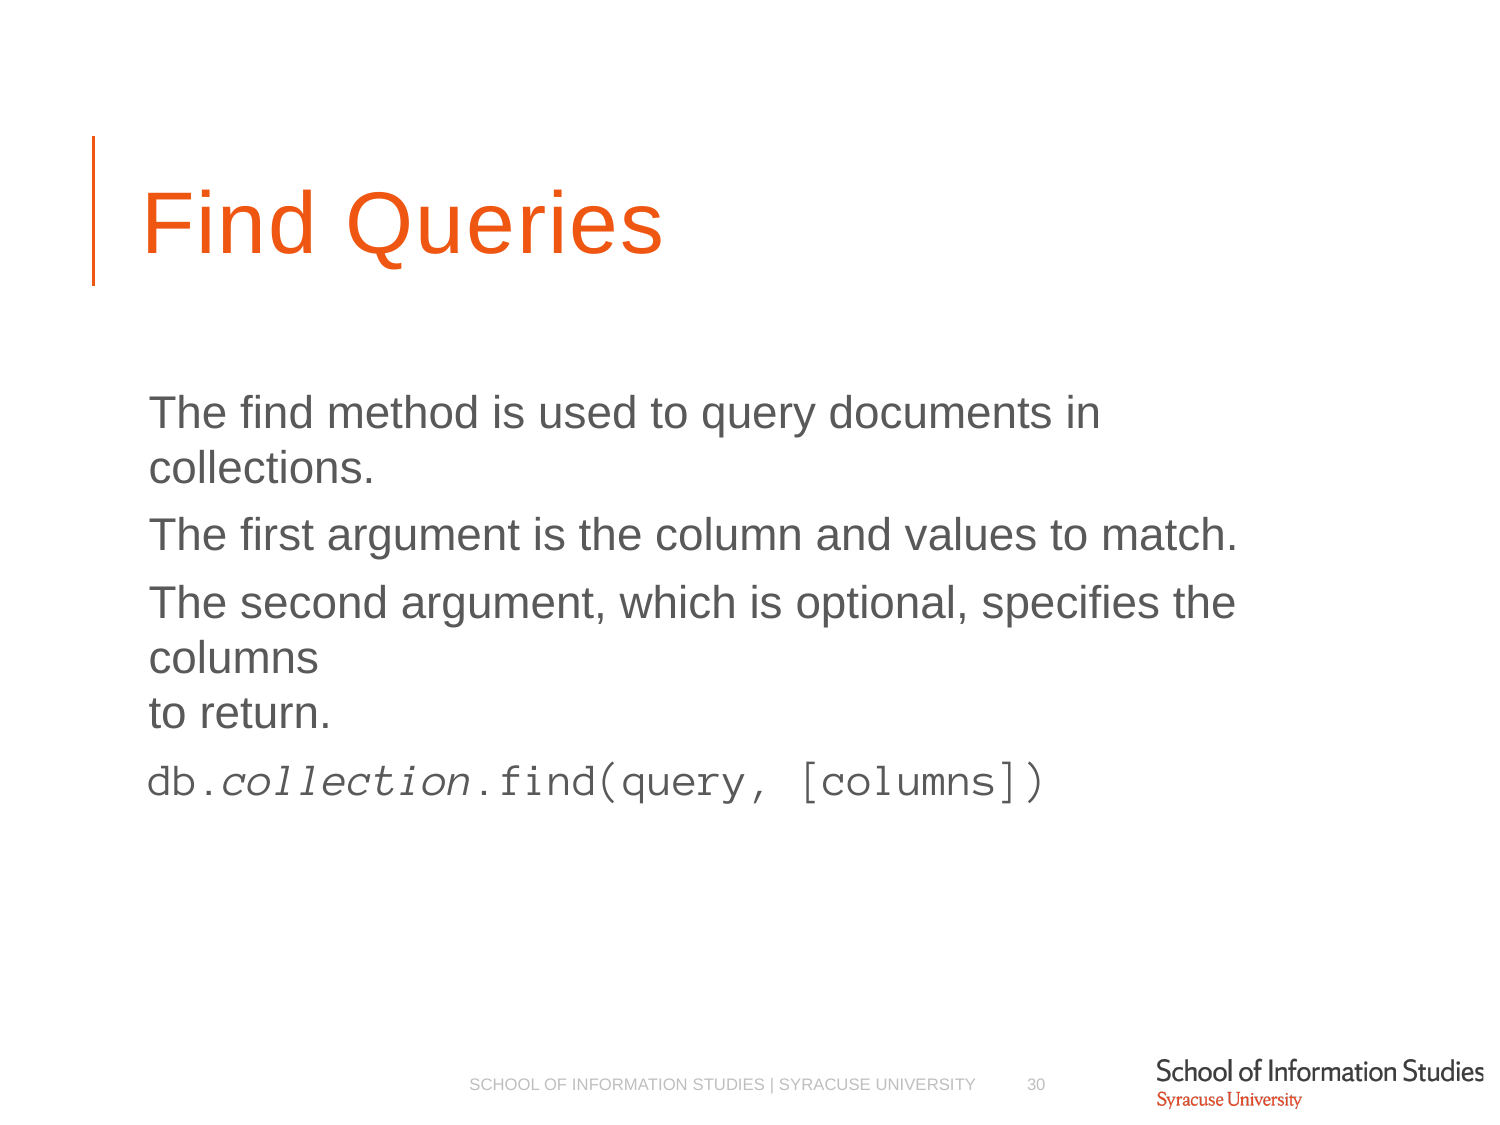

# Find Queries
The find method is used to query documents in collections.
The first argument is the column and values to match.
The second argument, which is optional, specifies the columns
to return.
db.collection.find(query, [columns])
School of Information Studies | Syracuse University
30